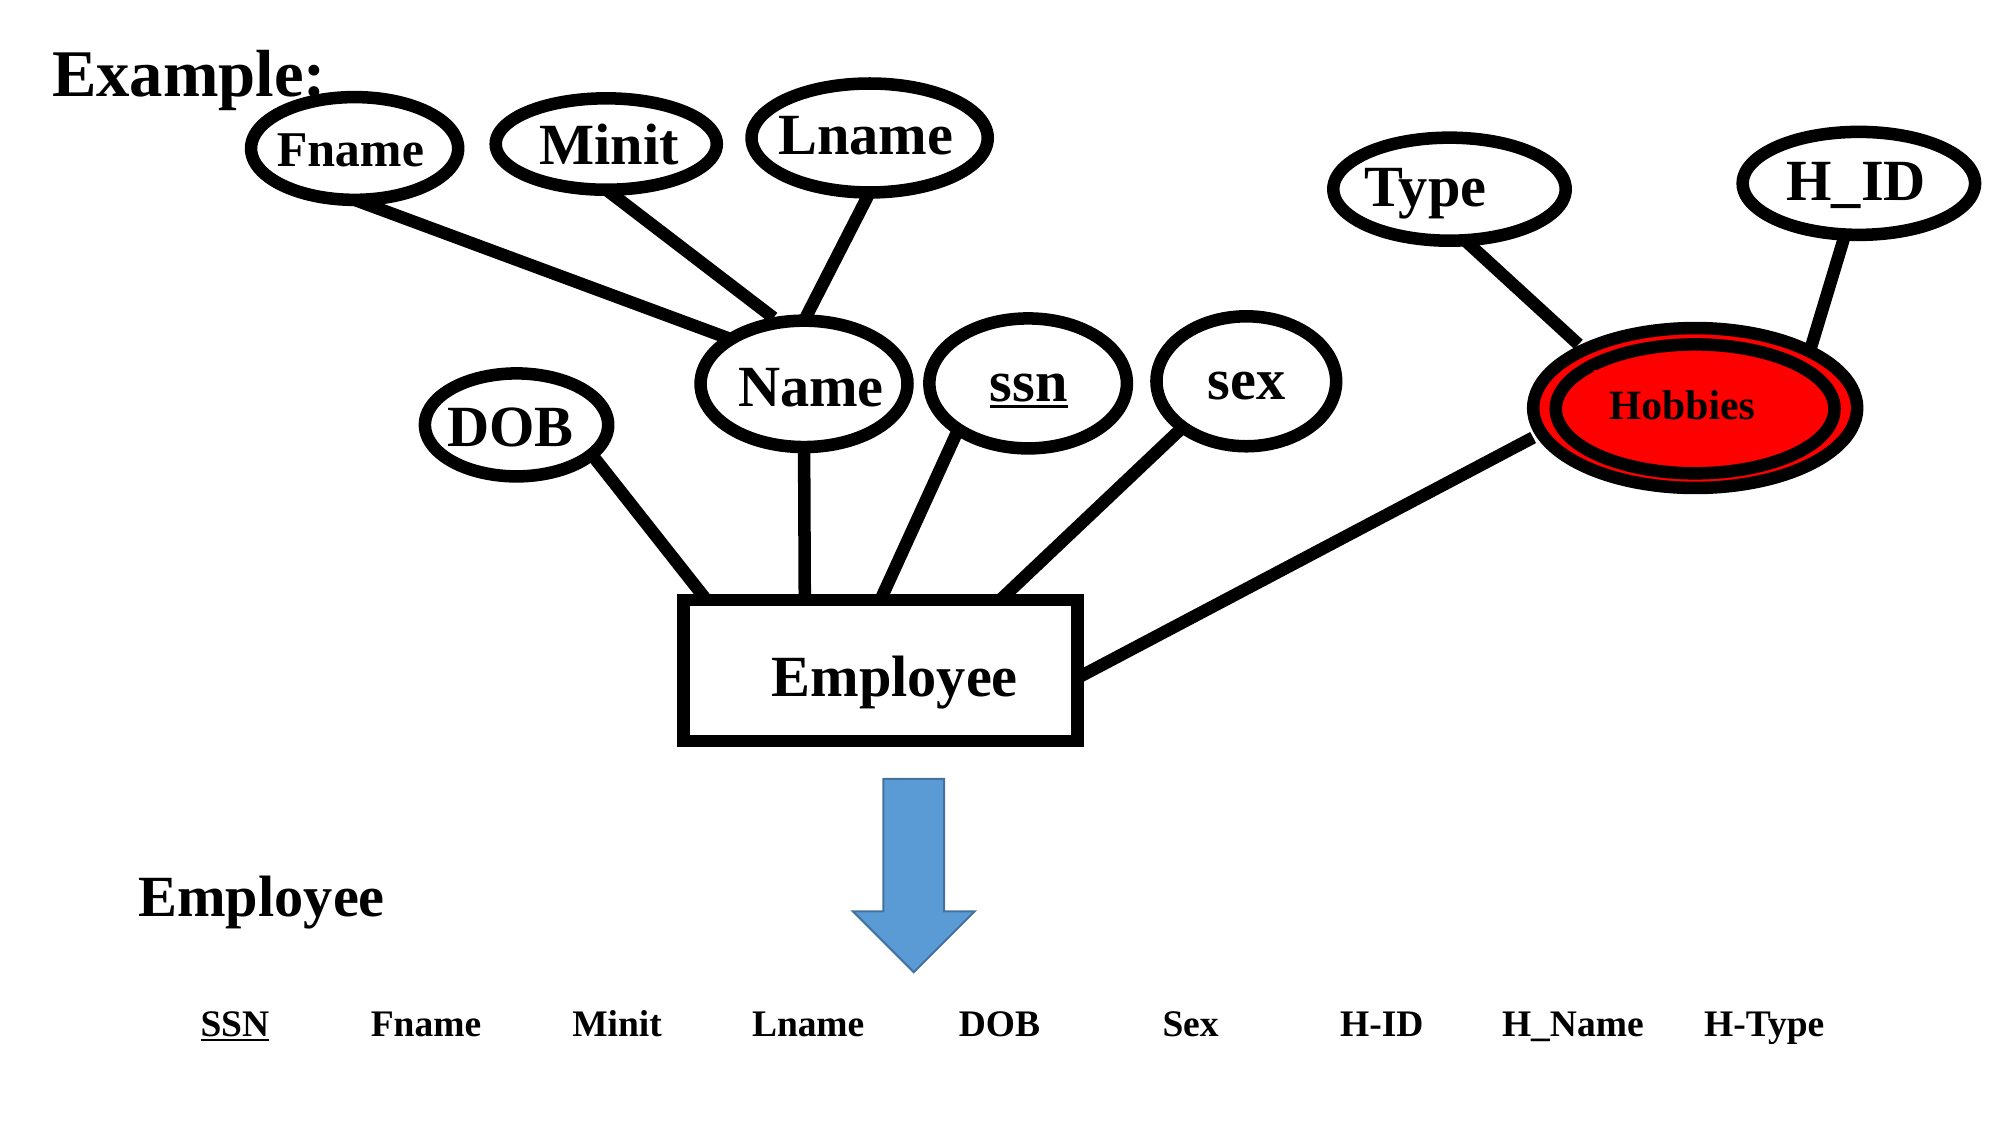

Example:

Lname

Fname

Minit

H_ID

Type

sex

ssn

Name

Hobbies

DOB

Employee

Employee
| SSN | Fname | Minit | Lname | DOB | Sex | H-ID | H\_Name | H-Type |
| --- | --- | --- | --- | --- | --- | --- | --- | --- |